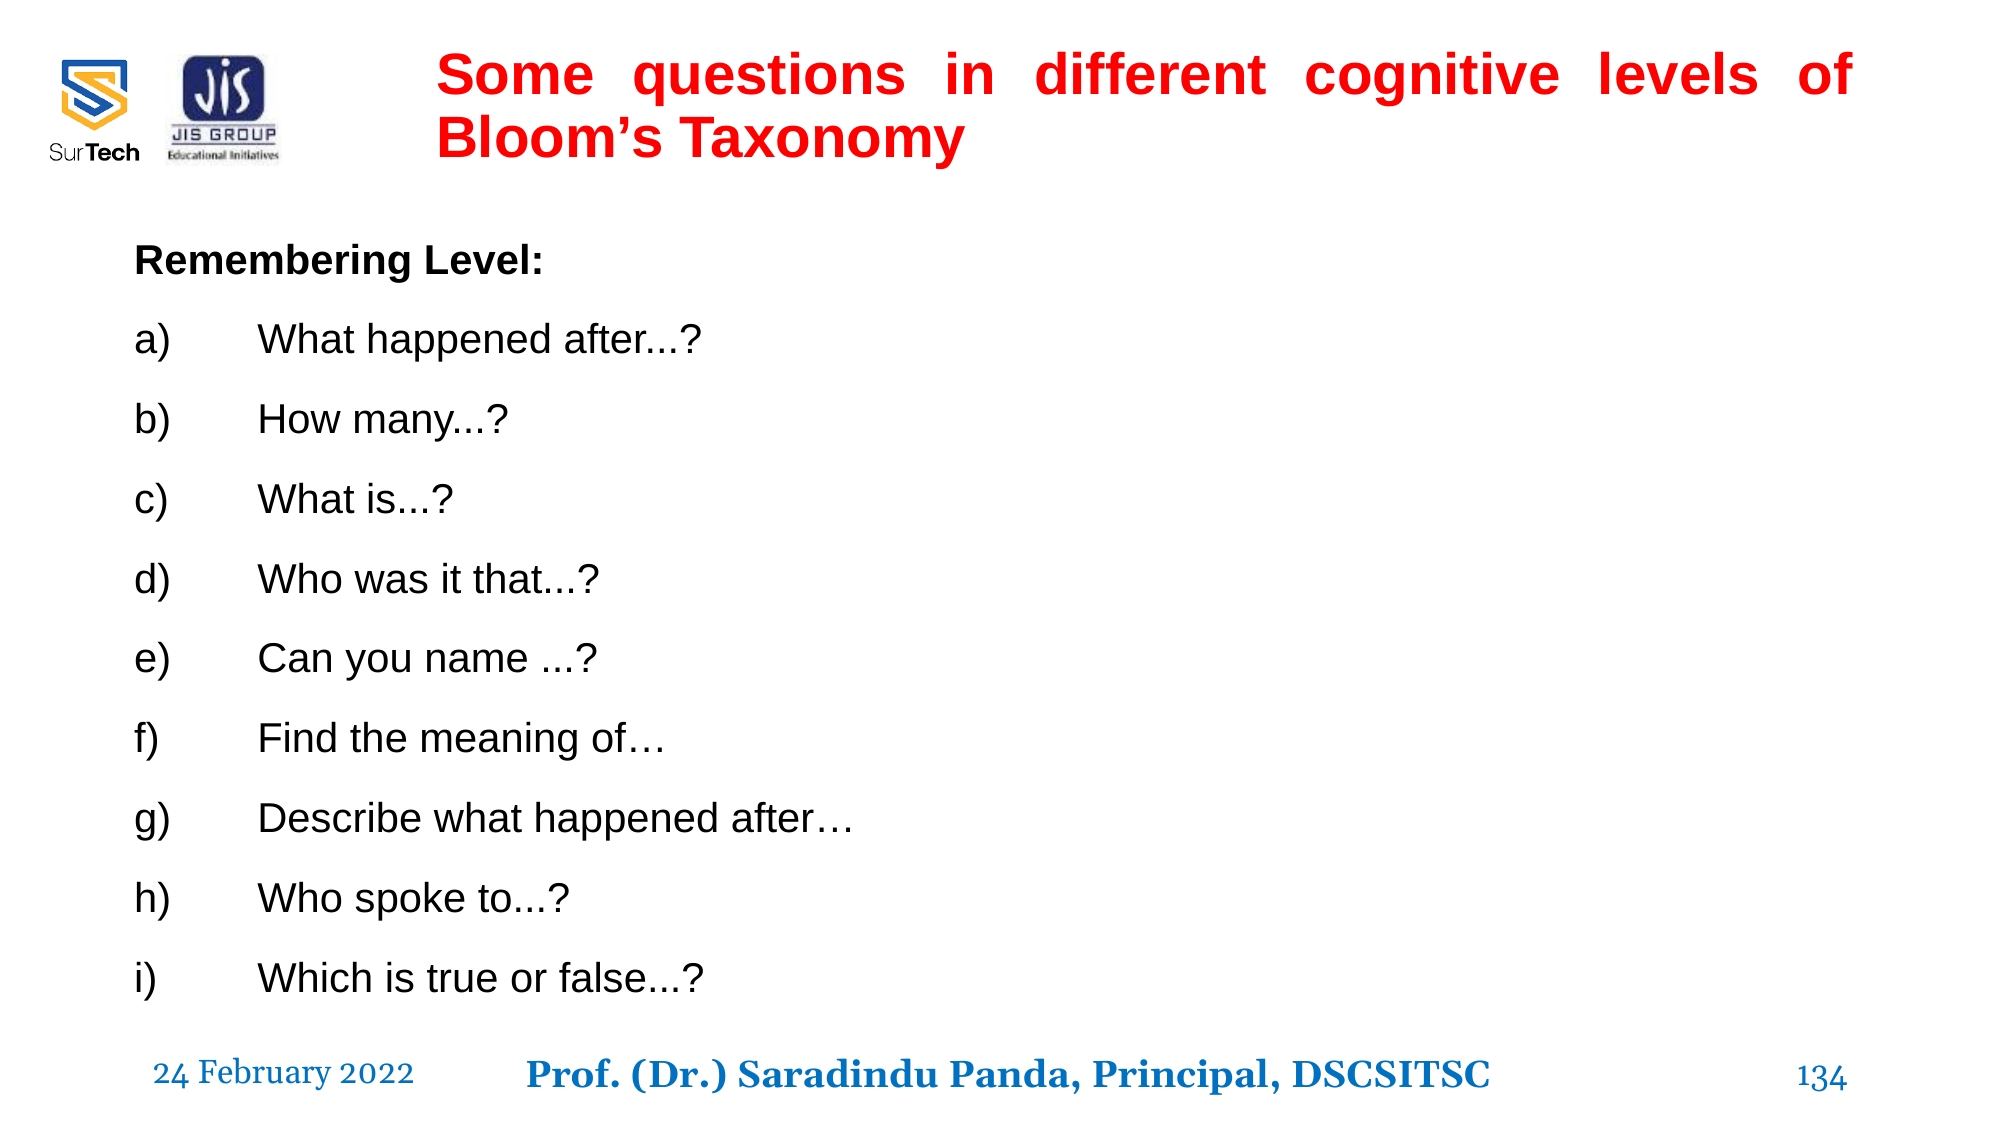

Some questions in different cognitive levels of Bloom’s Taxonomy
Remembering Level:
 	What happened after...?
	How many...?
 	What is...?
	Who was it that...?
 	Can you name ...?
 	Find the meaning of…
	Describe what happened after…
	Who spoke to...?
 	Which is true or false...?
24 February 2022
Prof. (Dr.) Saradindu Panda, Principal, DSCSITSC
134